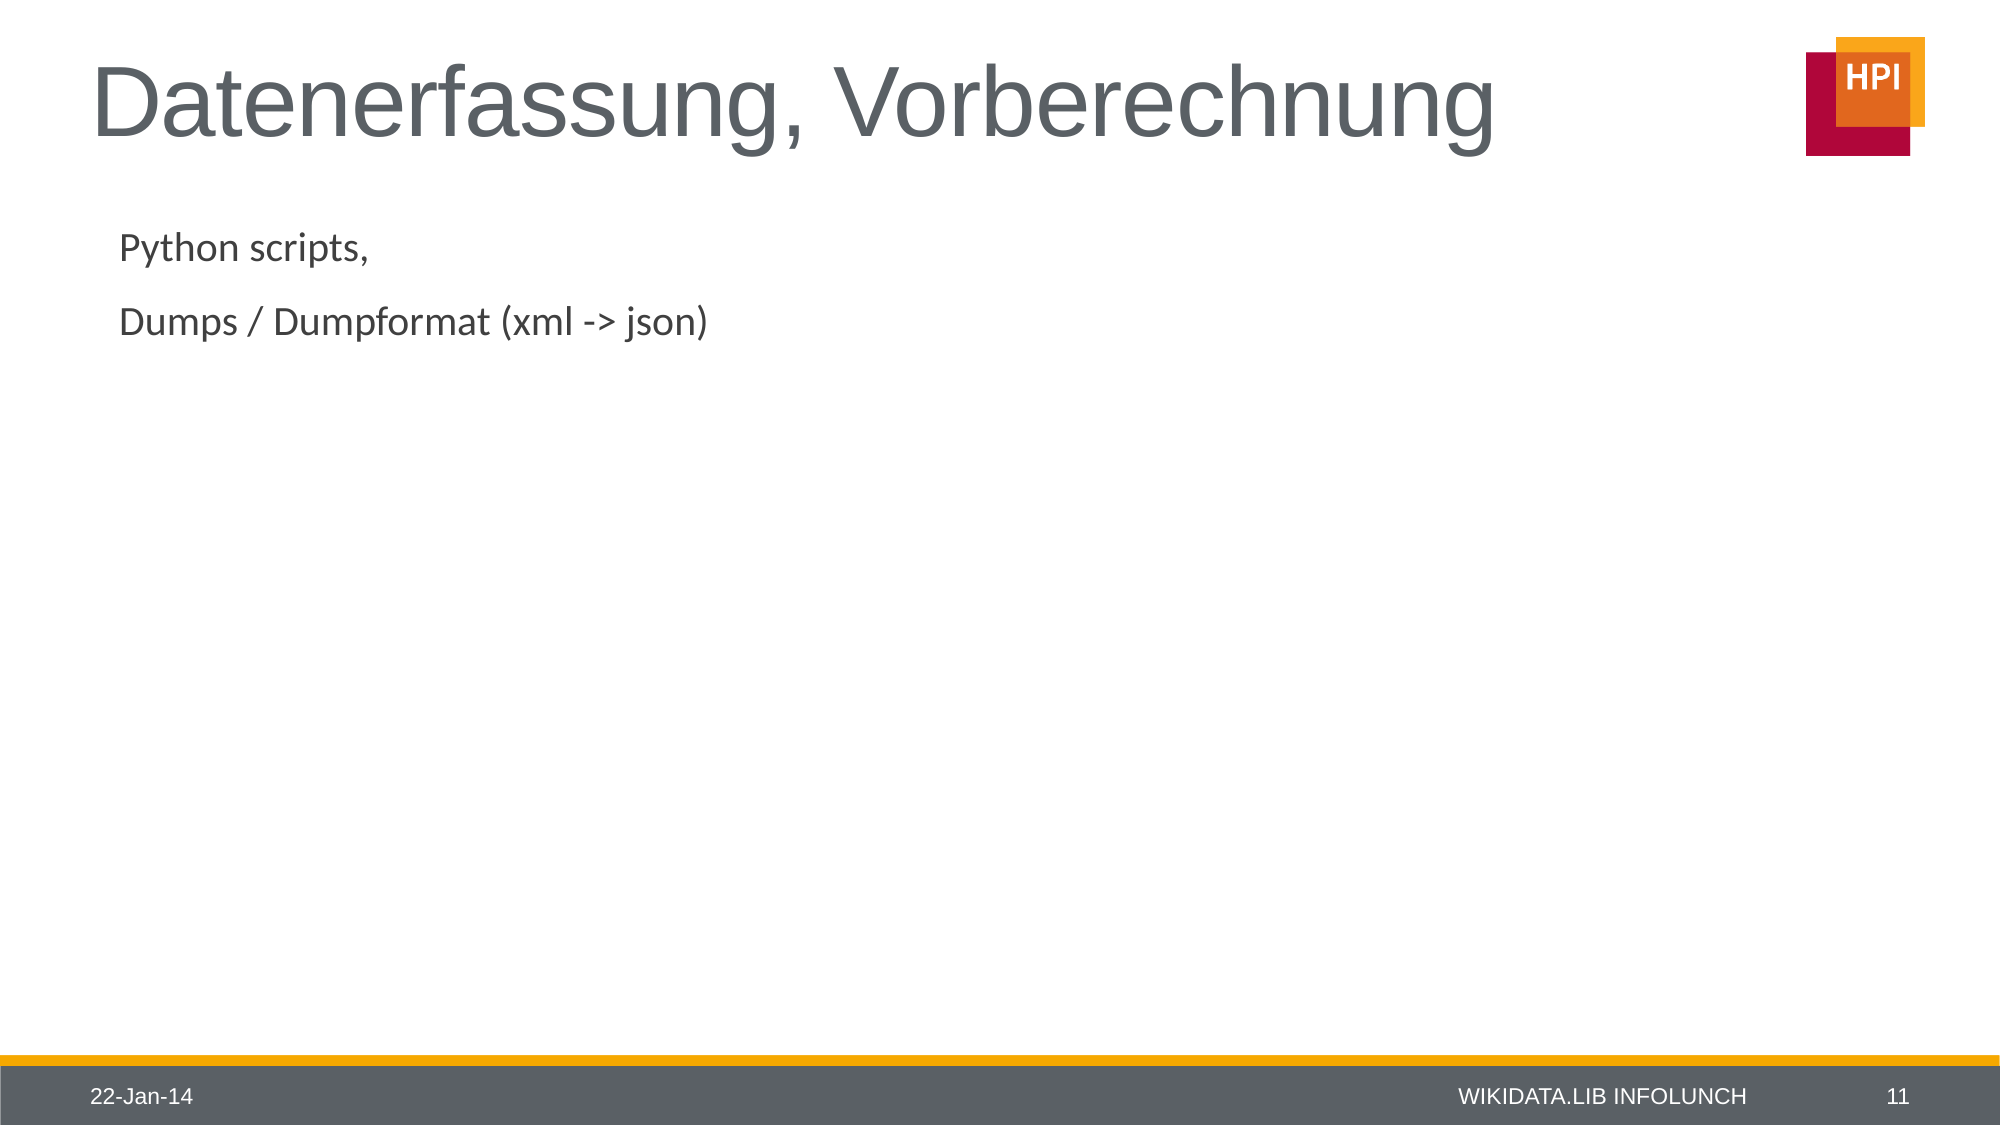

# Datenerfassung, Vorberechnung
Python scripts,
Dumps / Dumpformat (xml -> json)
22-Jan-14
Wikidata.lib Infolunch
11